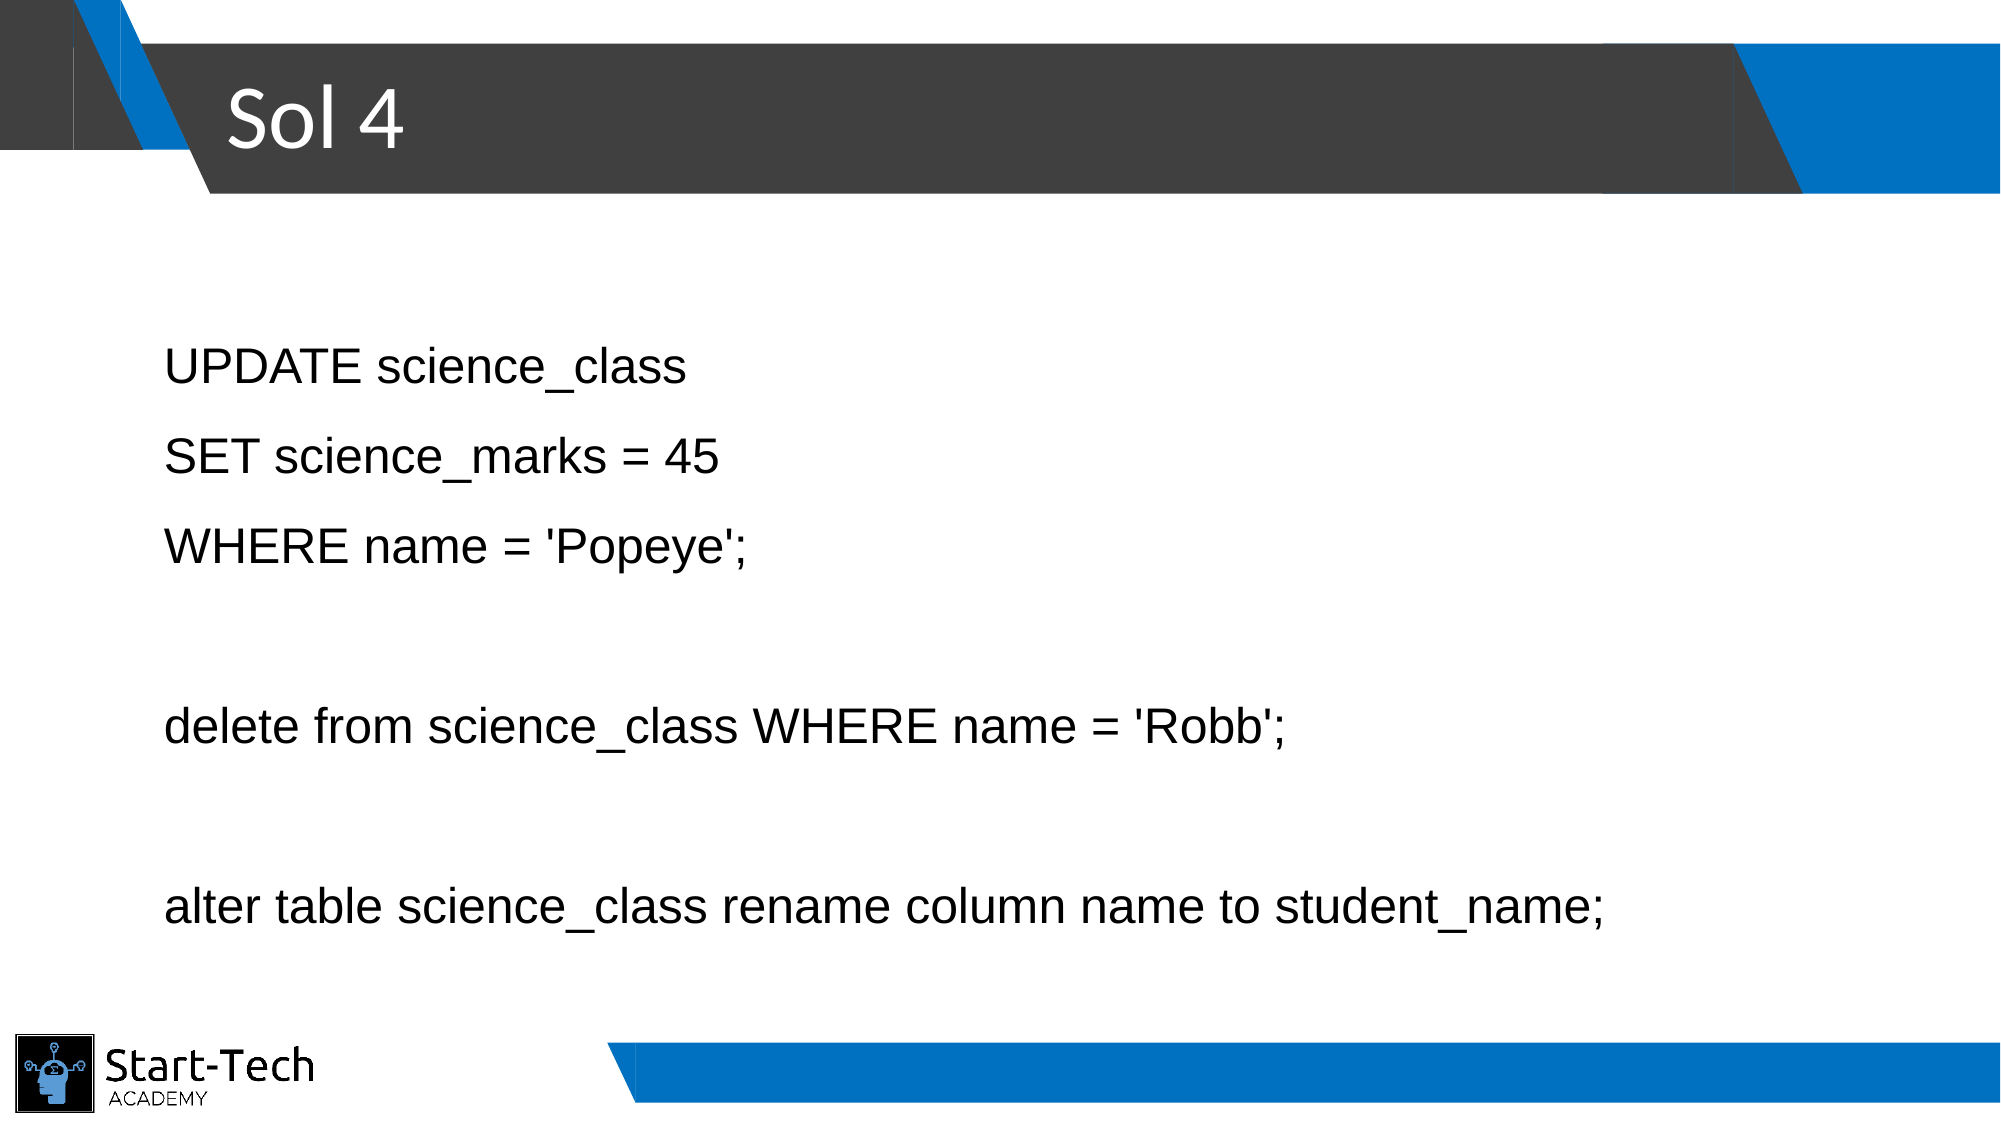

# Sol 4
UPDATE science_class
SET science_marks = 45
WHERE name = 'Popeye';

delete from science_class WHERE name = 'Robb';

alter table science_class rename column name to student_name;